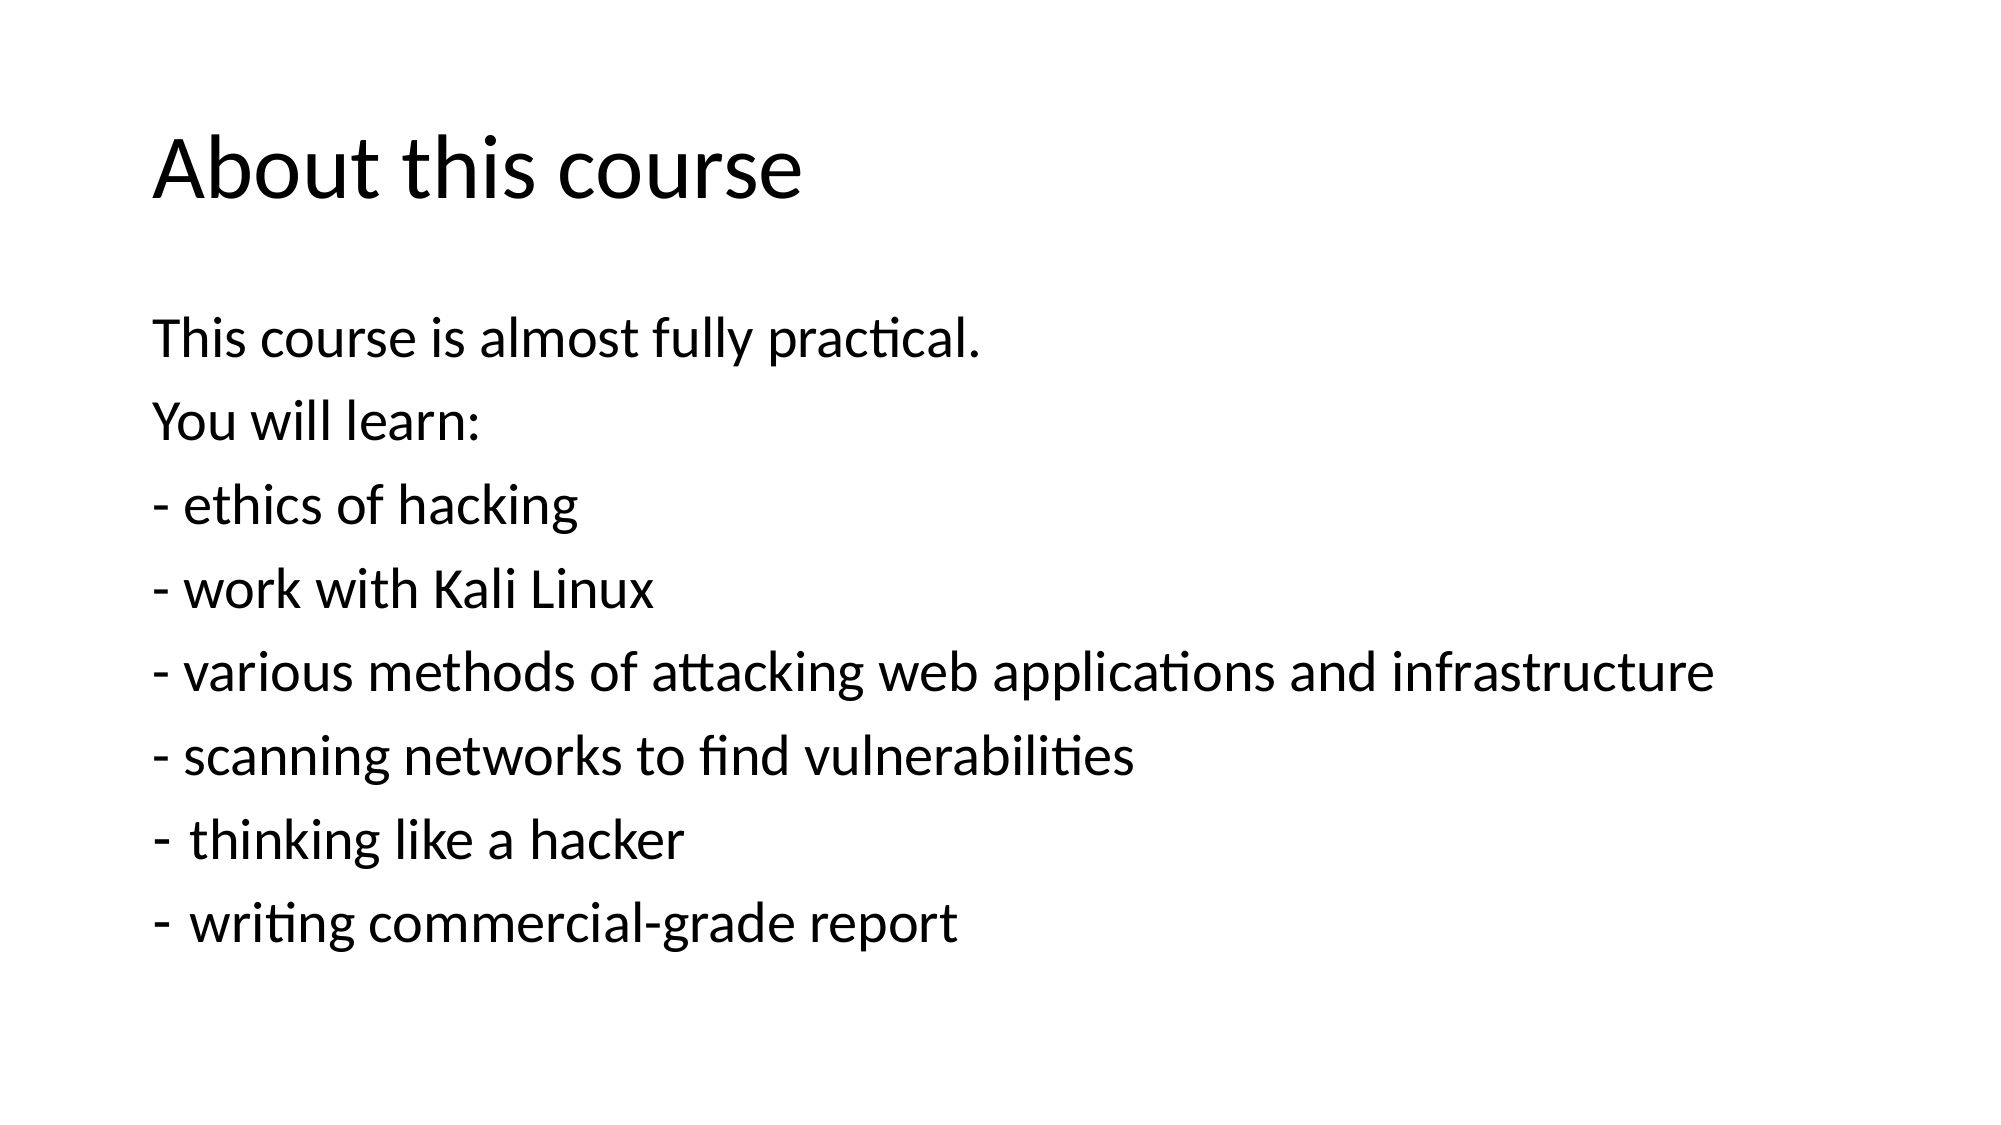

# About this course
This course is almost fully practical.
You will learn:
- ethics of hacking
- work with Kali Linux
- various methods of attacking web applications and infrastructure
- scanning networks to find vulnerabilities
thinking like a hacker
writing commercial-grade report